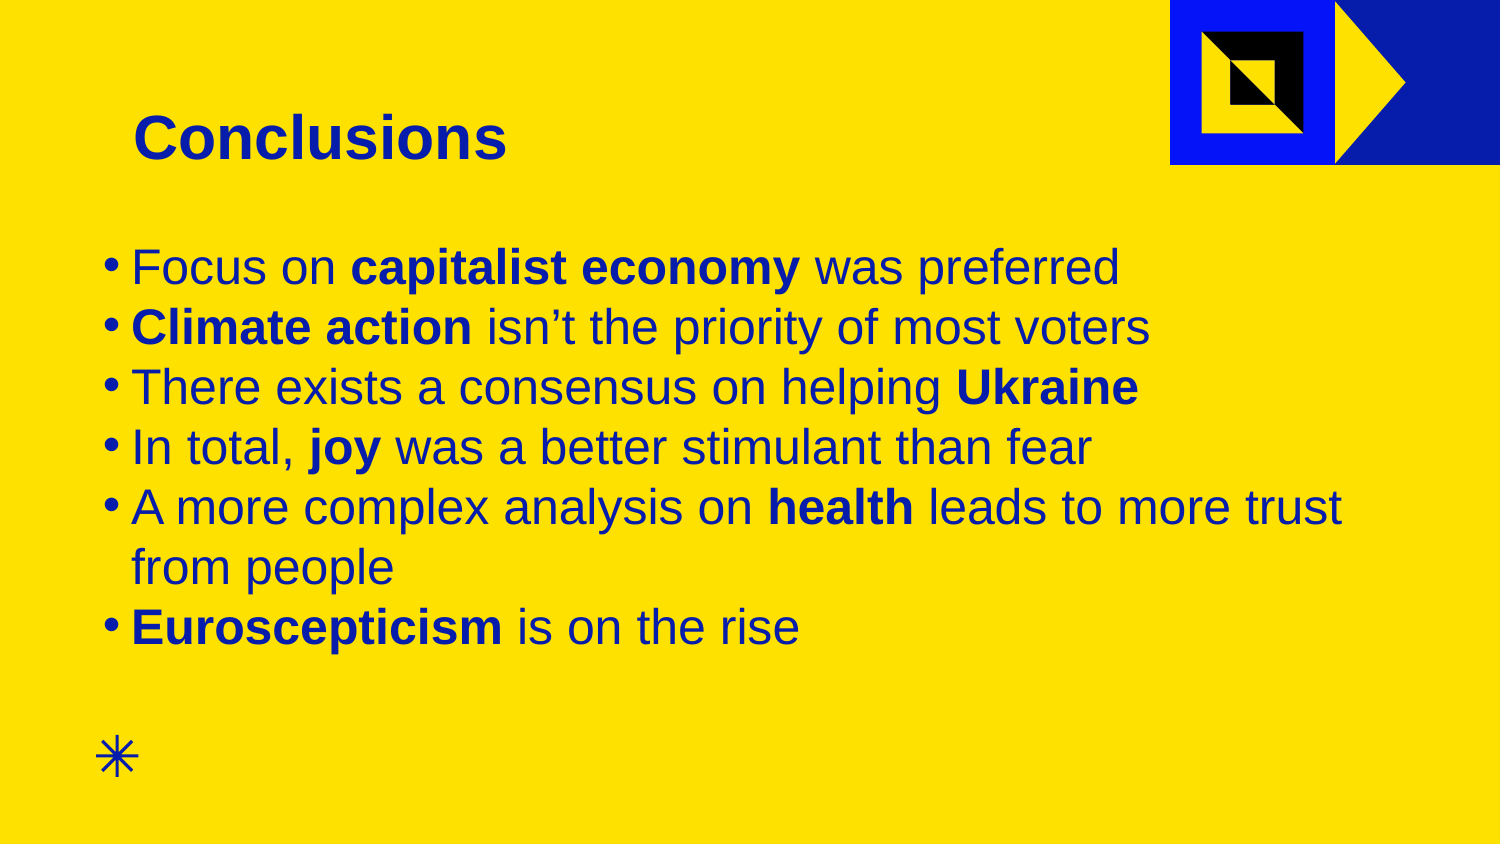

# Conclusions
Focus on capitalist economy was preferred
Climate action isn’t the priority of most voters
There exists a consensus on helping Ukraine
In total, joy was a better stimulant than fear
A more complex analysis on health leads to more trust from people
Euroscepticism is on the rise